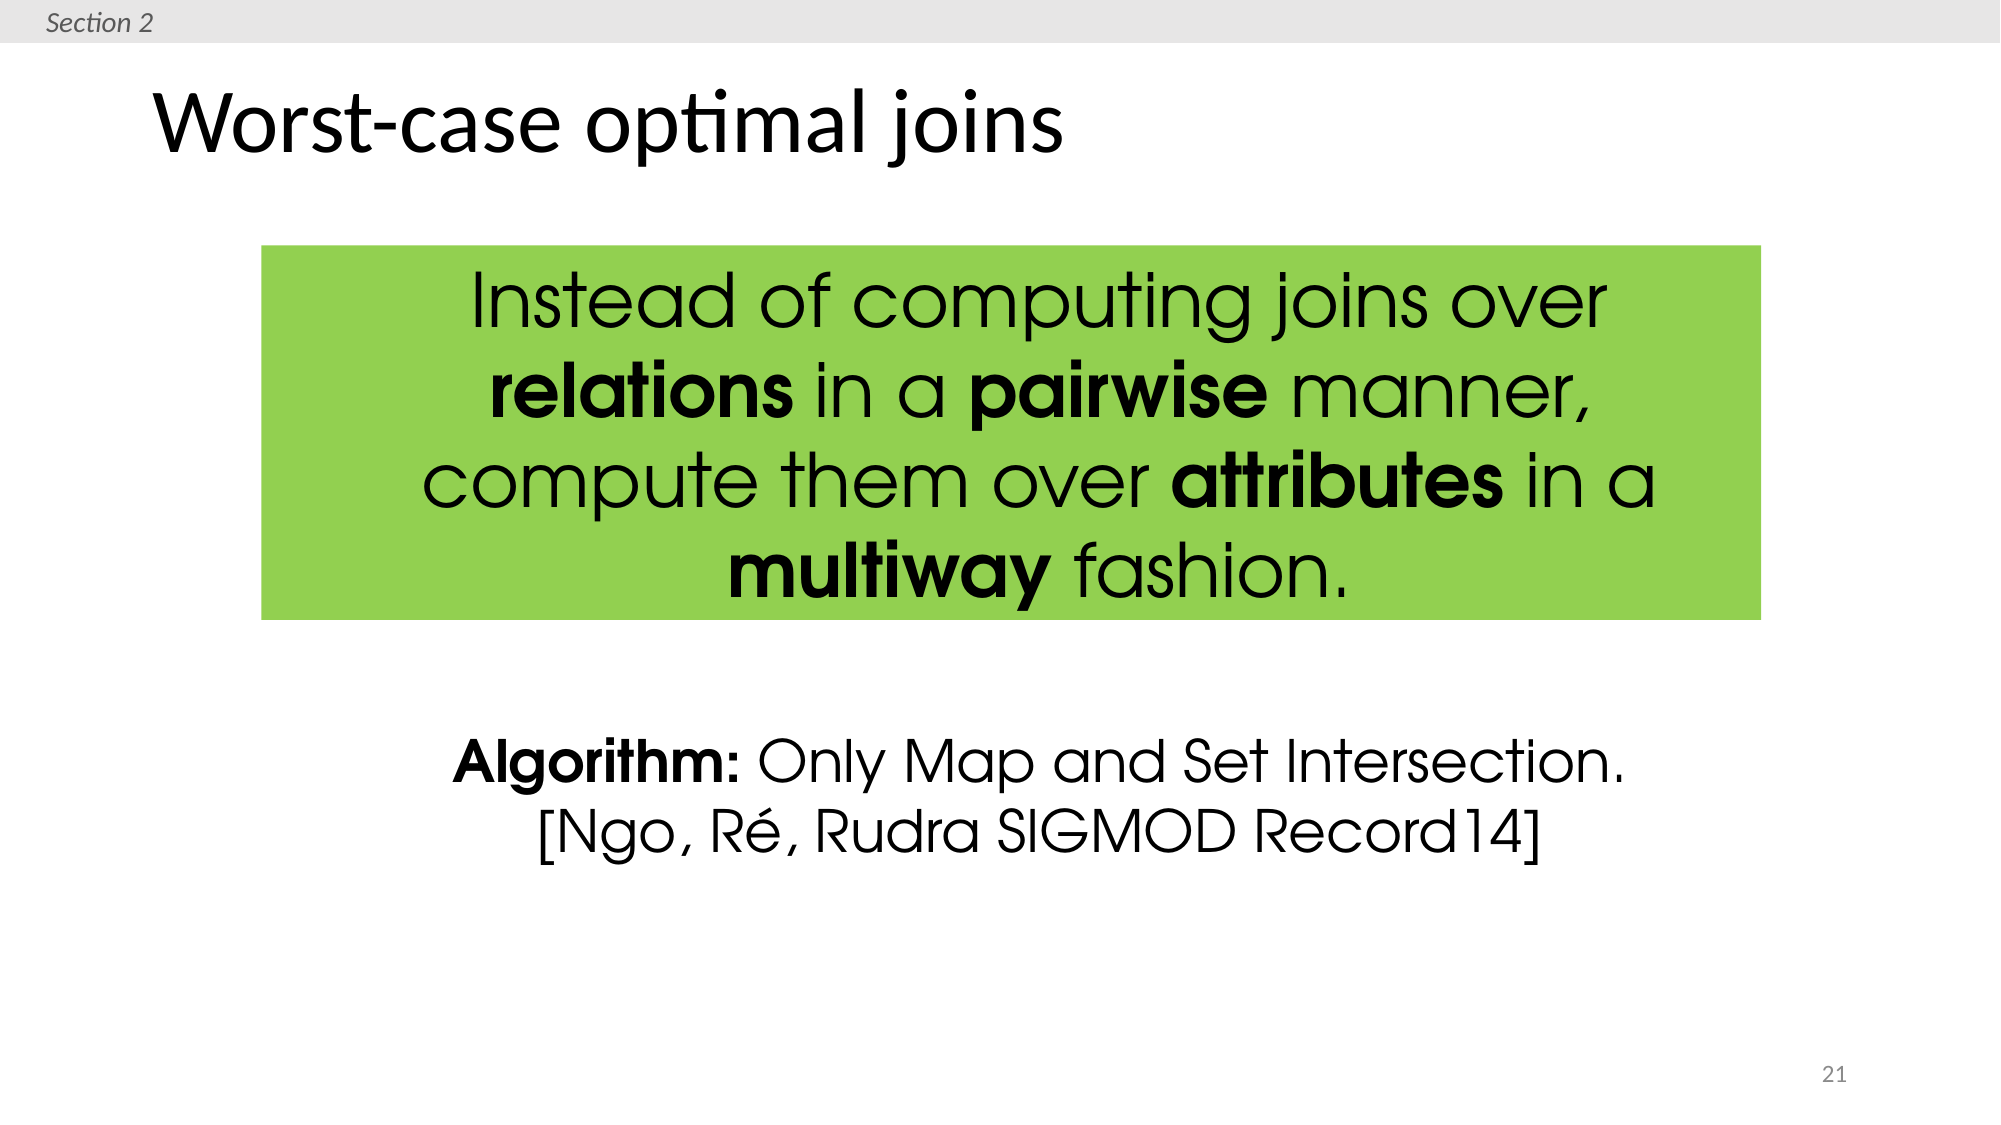

Section 2
# Worst-case optimal joins
Instead of computing joins over relations in a pairwise manner, compute them over attributes in a multiway fashion.
Algorithm: Only Map and Set Intersection. [Ngo, Ré, Rudra SIGMOD Record14]
21